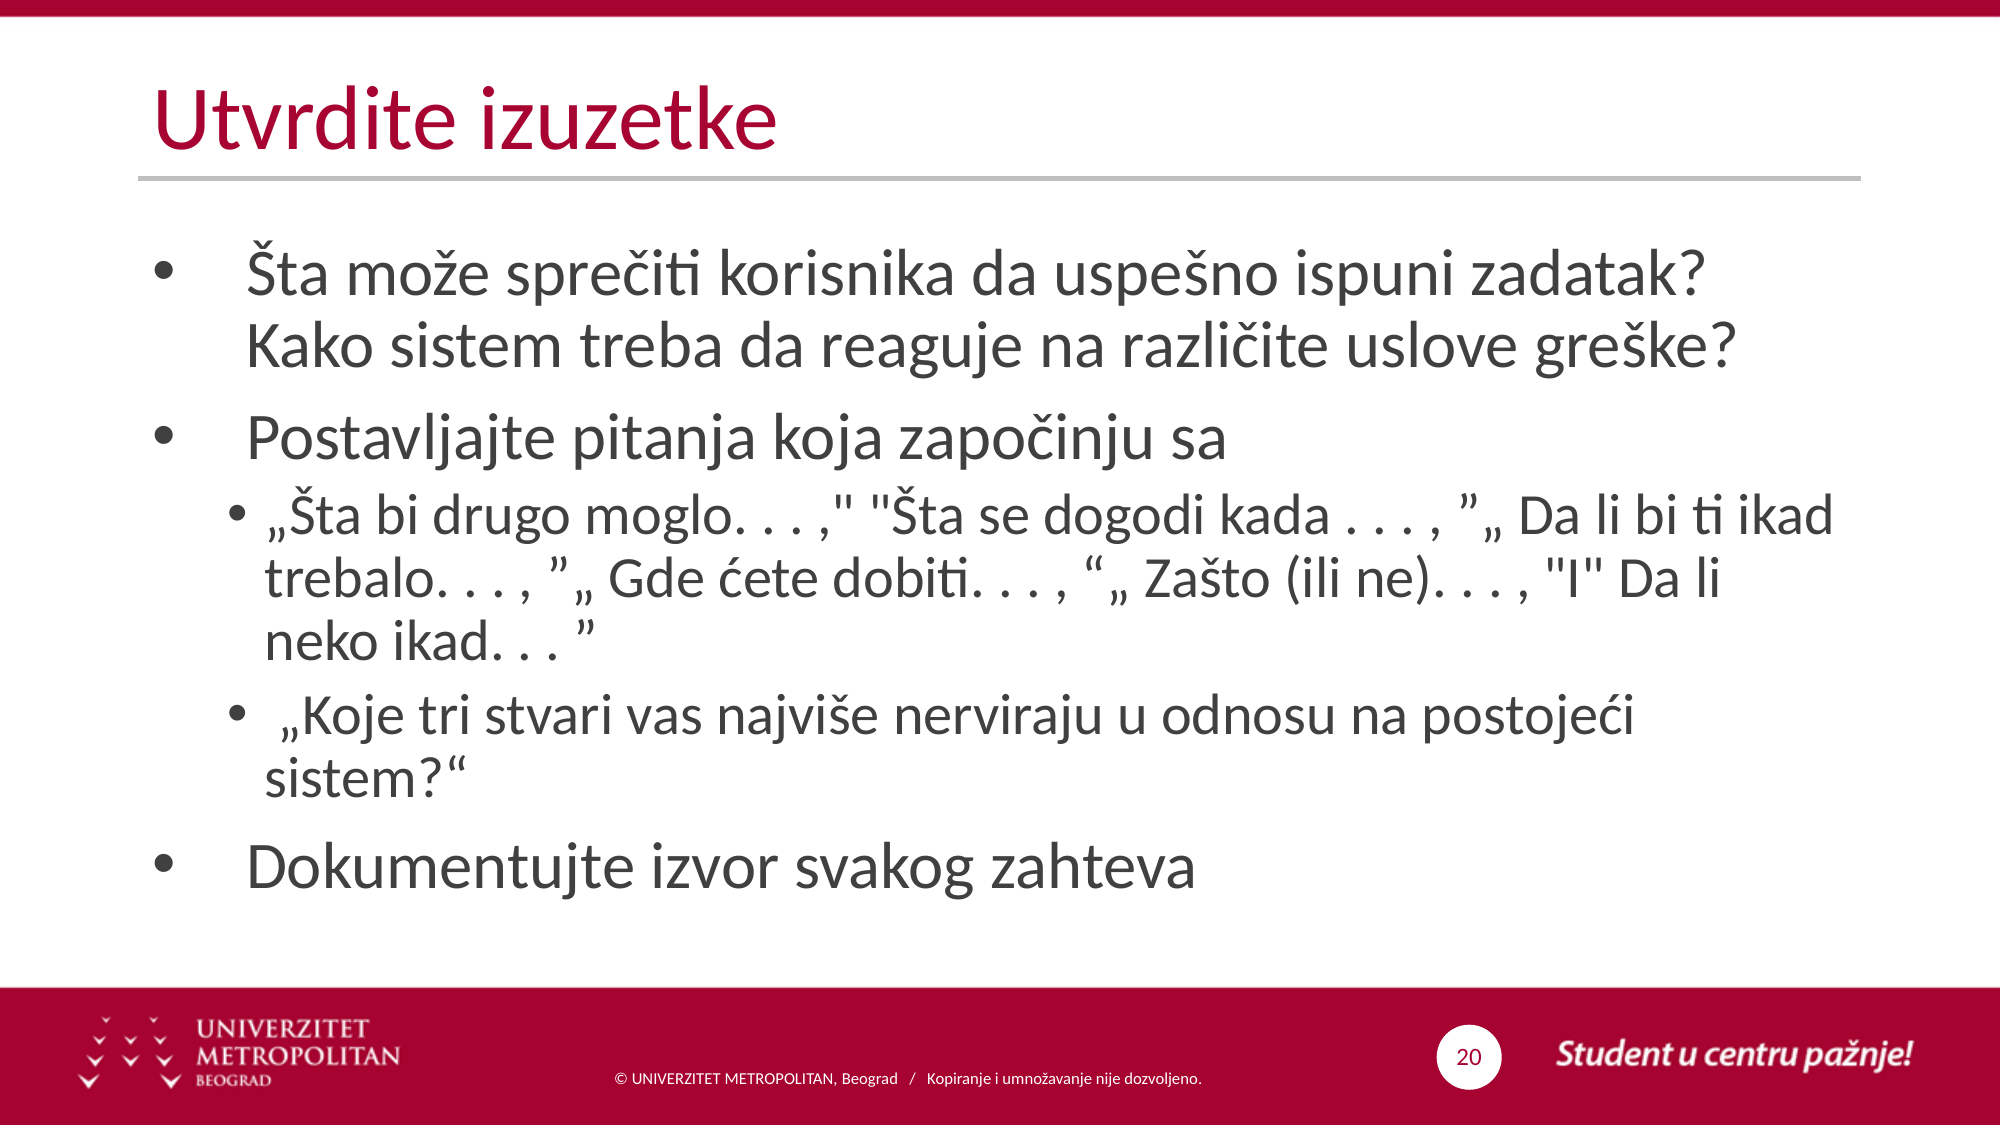

# Utvrdite izuzetke
Šta može sprečiti korisnika da uspešno ispuni zadatak? Kako sistem treba da reaguje na različite uslove greške?
Postavljajte pitanja koja započinju sa
„Šta bi drugo moglo. . . ," "Šta se dogodi kada . . . , ”„ Da li bi ti ikad trebalo. . . , ”„ Gde ćete dobiti. . . , “„ Zašto (ili ne). . . , "I" Da li neko ikad. . . ”
 „Koje tri stvari vas najviše nerviraju u odnosu na postojeći sistem?“
Dokumentujte izvor svakog zahteva